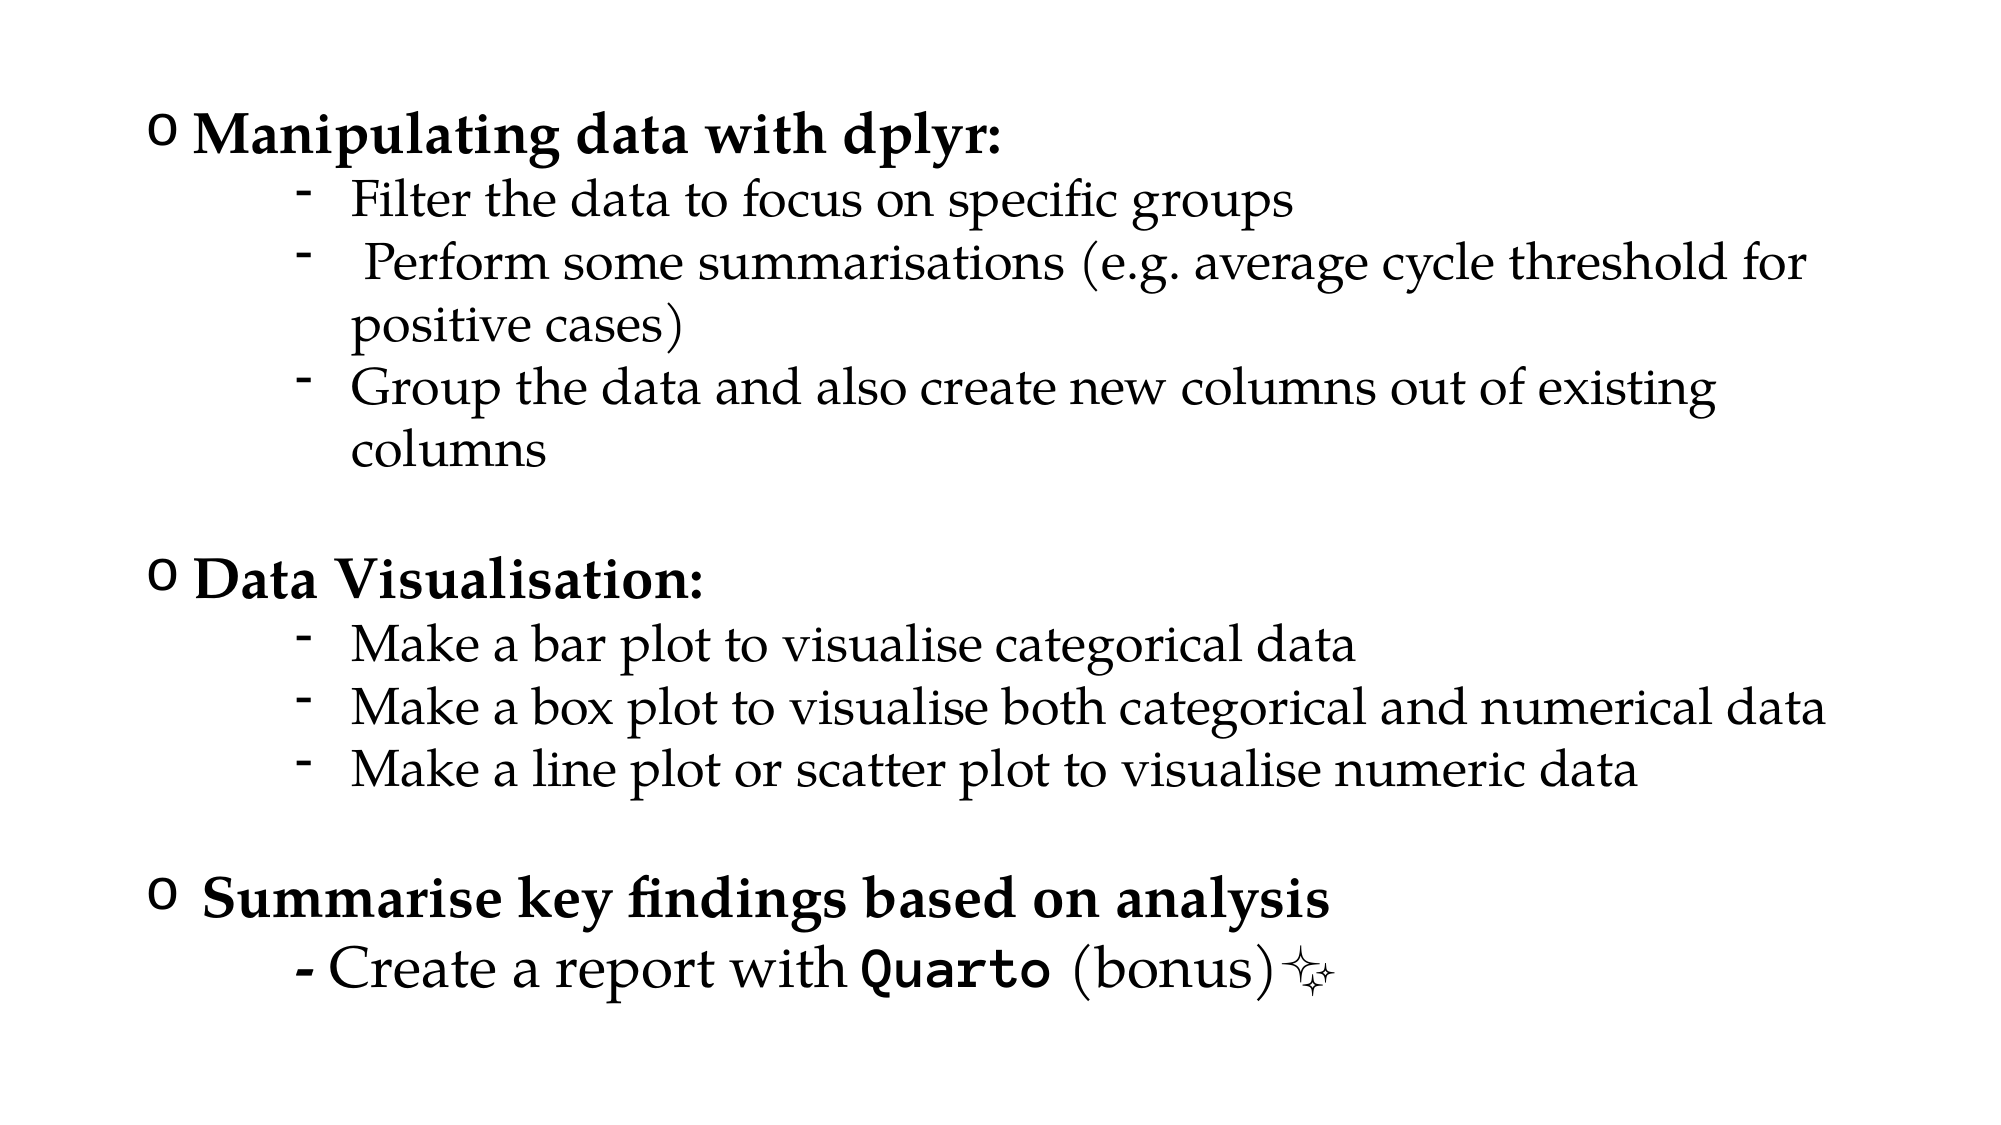

Manipulating data with dplyr:
Filter the data to focus on specific groups
 Perform some summarisations (e.g. average cycle threshold for positive cases)
Group the data and also create new columns out of existing columns

Data Visualisation:
Make a bar plot to visualise categorical data
Make a box plot to visualise both categorical and numerical data
Make a line plot or scatter plot to visualise numeric data

Summarise key findings based on analysis
- Create a report with Quarto (bonus)✨